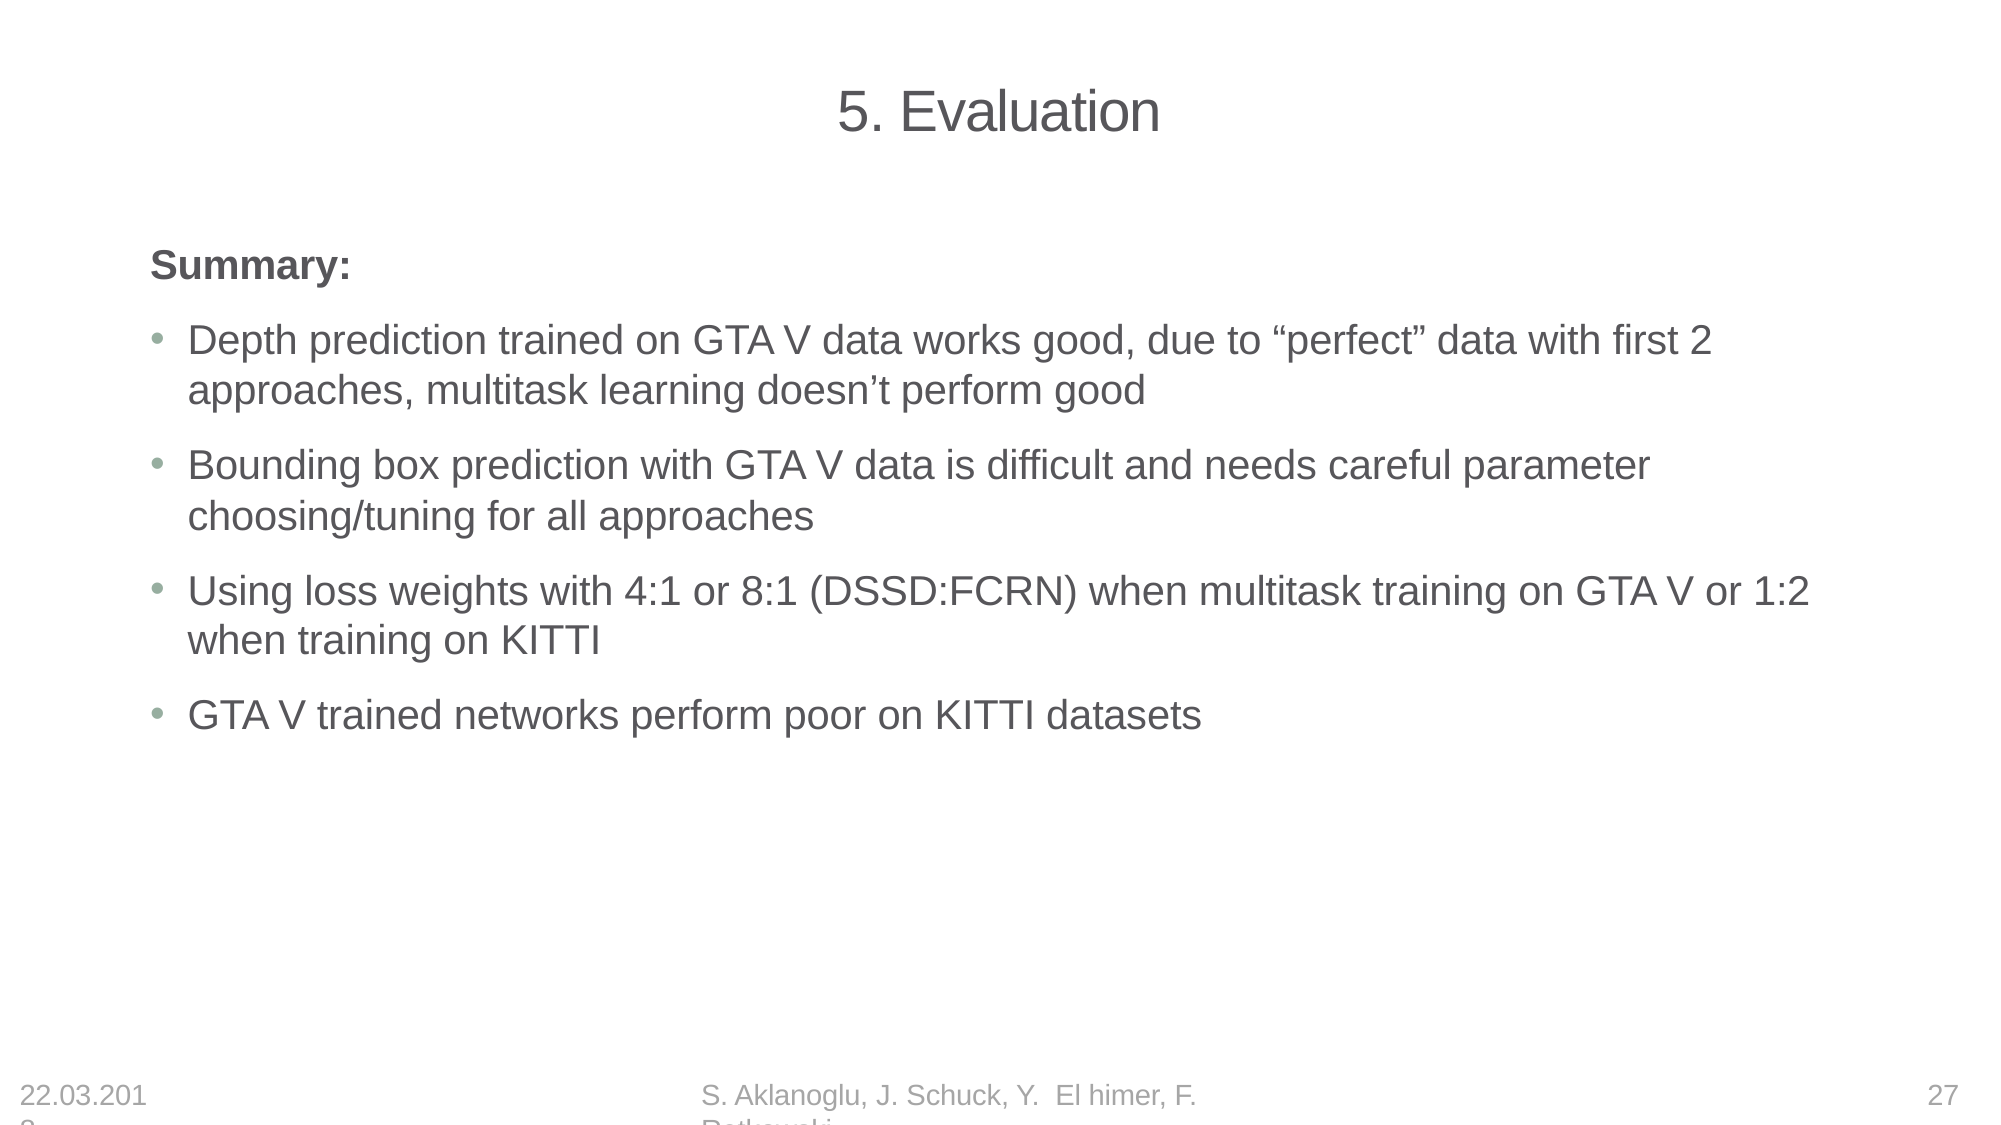

# 5. Evaluation
Summary:
Depth prediction trained on GTA V data works good, due to “perfect” data with first 2 approaches, multitask learning doesn’t perform good
Bounding box prediction with GTA V data is difficult and needs careful parameter choosing/tuning for all approaches
Using loss weights with 4:1 or 8:1 (DSSD:FCRN) when multitask training on GTA V or 1:2 when training on KITTI
GTA V trained networks perform poor on KITTI datasets

22.03.2018
S. Aklanoglu, J. Schuck, Y.  El himer, F. Retkowski
27